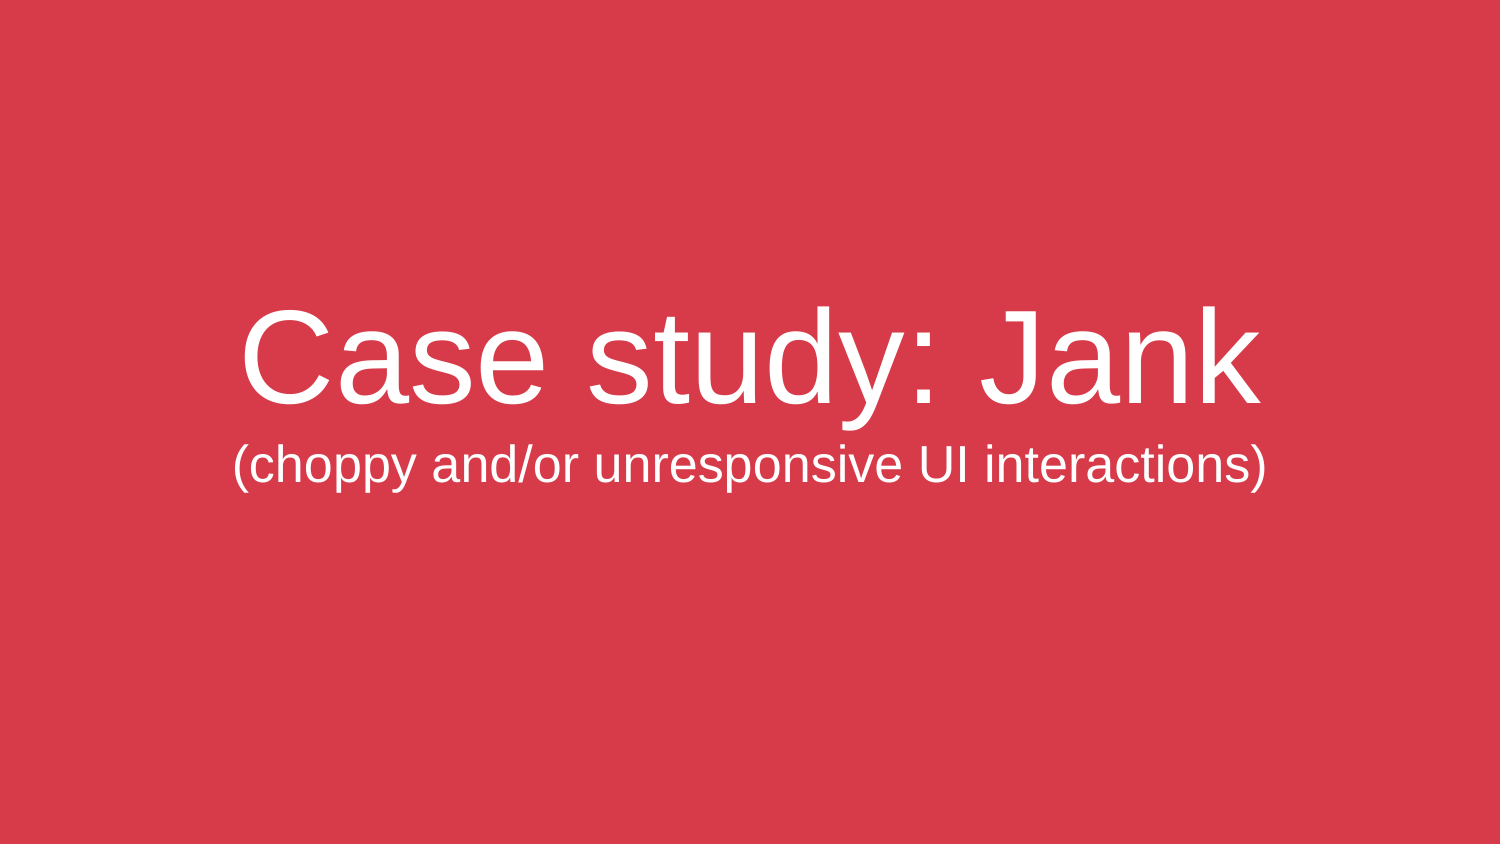

# Case study: Jank
(choppy and/or unresponsive UI interactions)